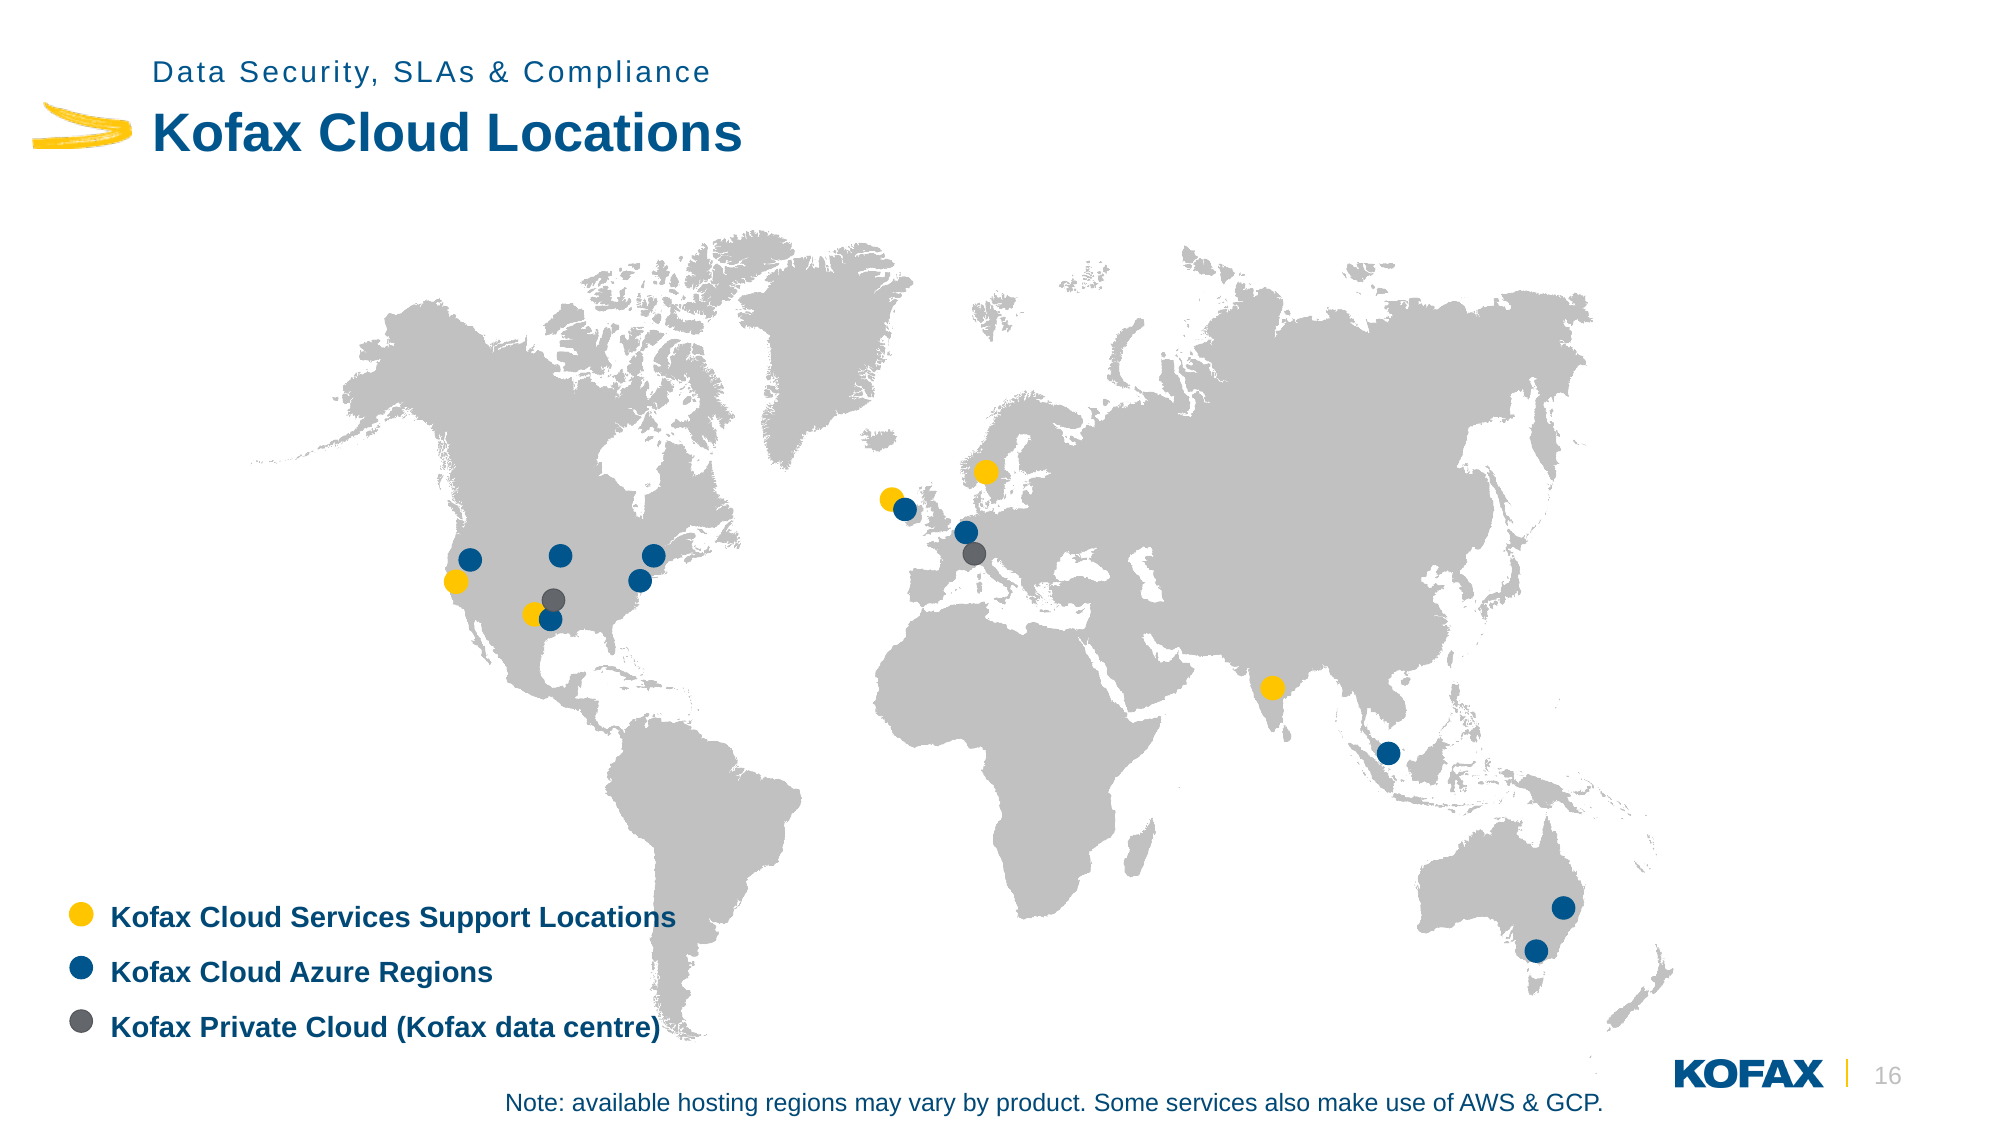

Data Security, SLAs & Compliance
# Kofax Cloud Locations

Kofax Cloud Services Support Locations

Kofax Cloud Azure Regions

Kofax Private Cloud (Kofax data centre)

Note: available hosting regions may vary by product. Some services also make use of AWS & GCP.